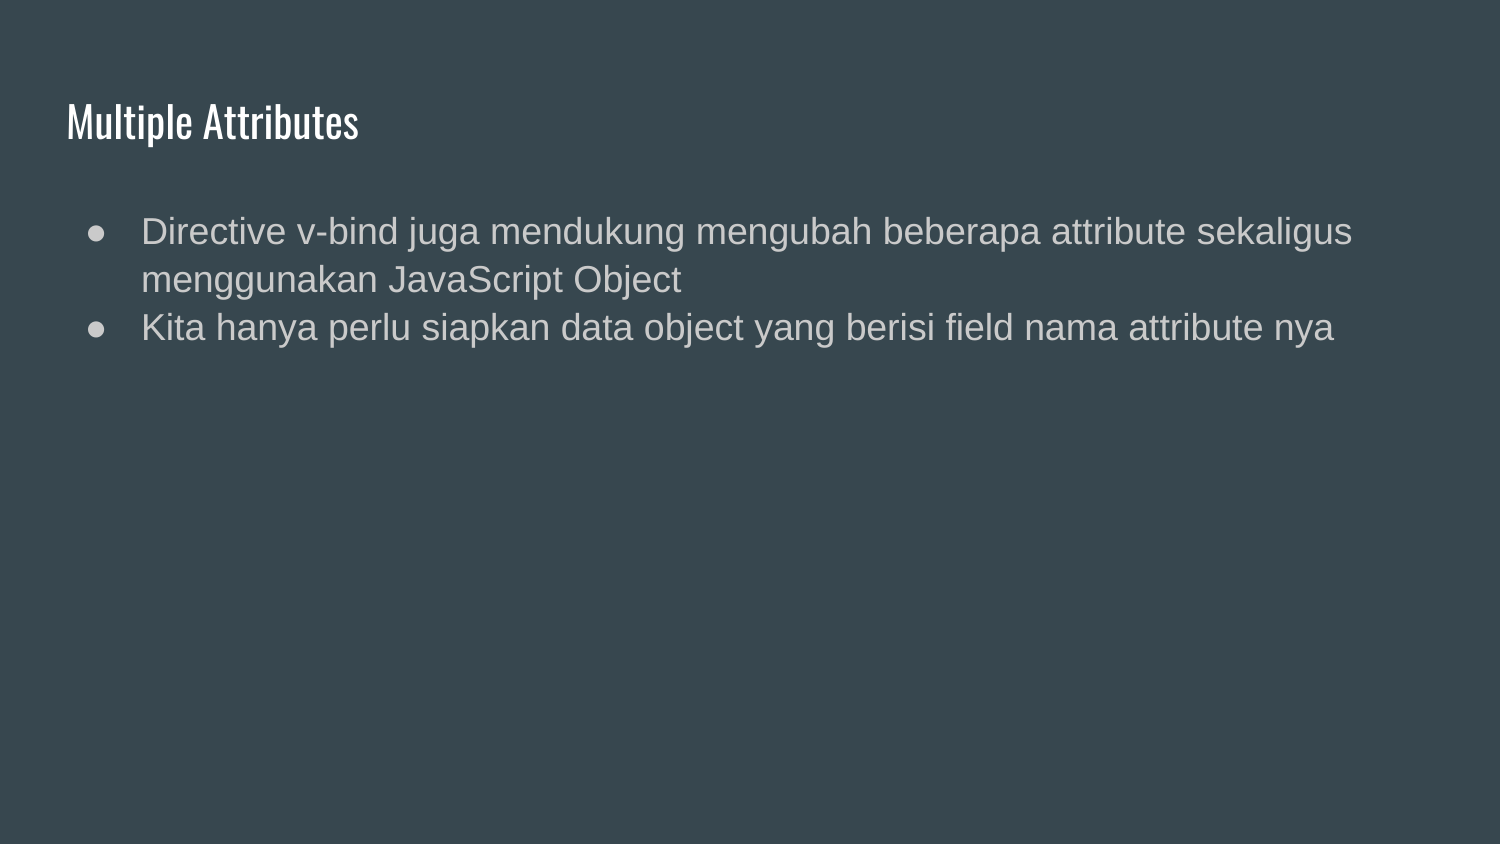

# Multiple Attributes
Directive v-bind juga mendukung mengubah beberapa attribute sekaligus menggunakan JavaScript Object
Kita hanya perlu siapkan data object yang berisi field nama attribute nya